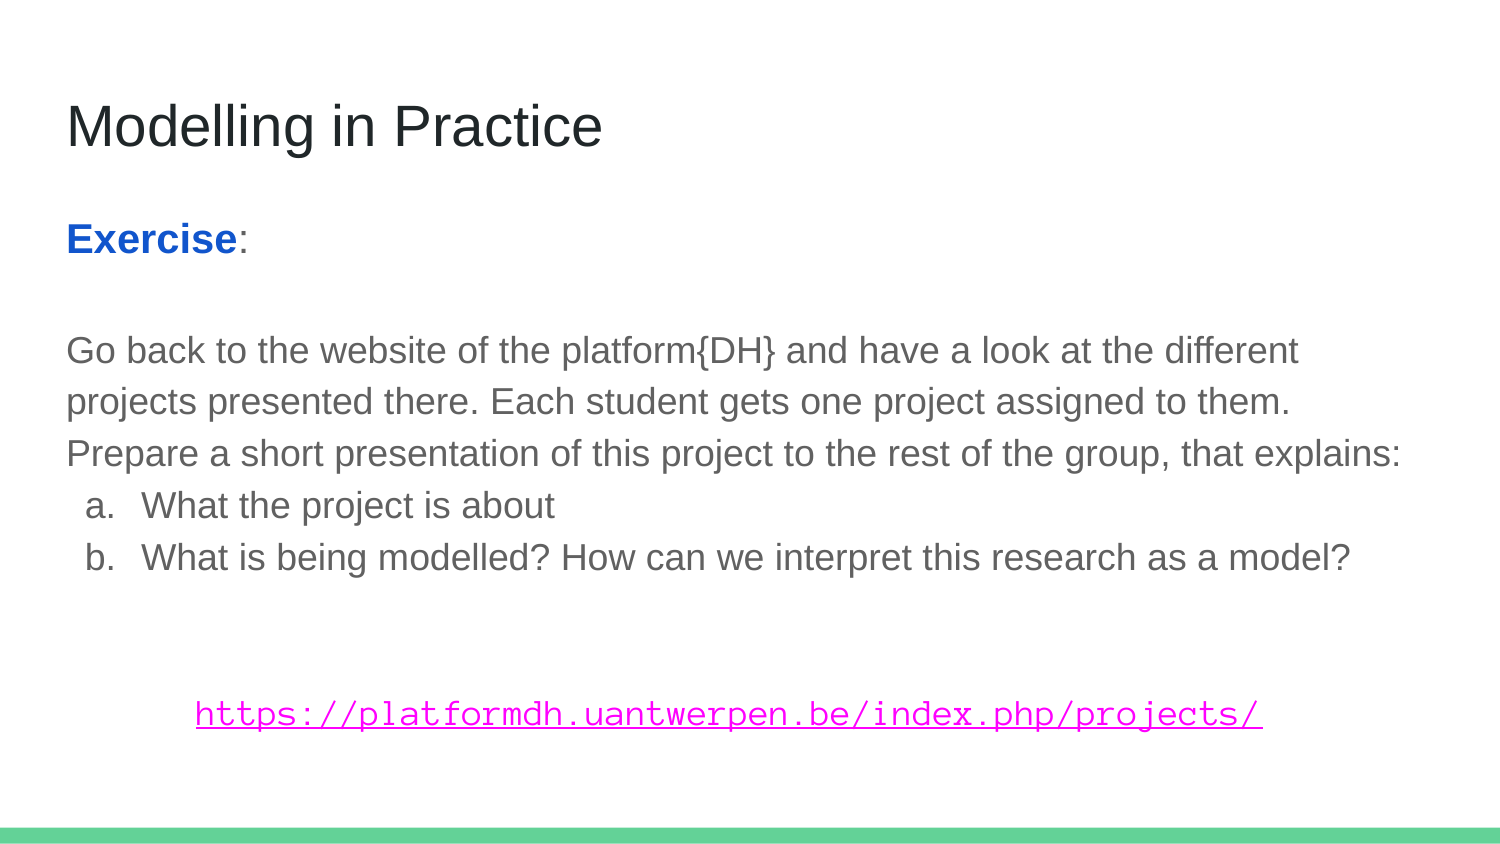

# Modelling in Practice
Exercise:

Go back to the website of the platform{DH} and have a look at the different projects presented there. Each student gets one project assigned to them. Prepare a short presentation of this project to the rest of the group, that explains:
What the project is about
What is being modelled? How can we interpret this research as a model?

https://platformdh.uantwerpen.be/index.php/projects/